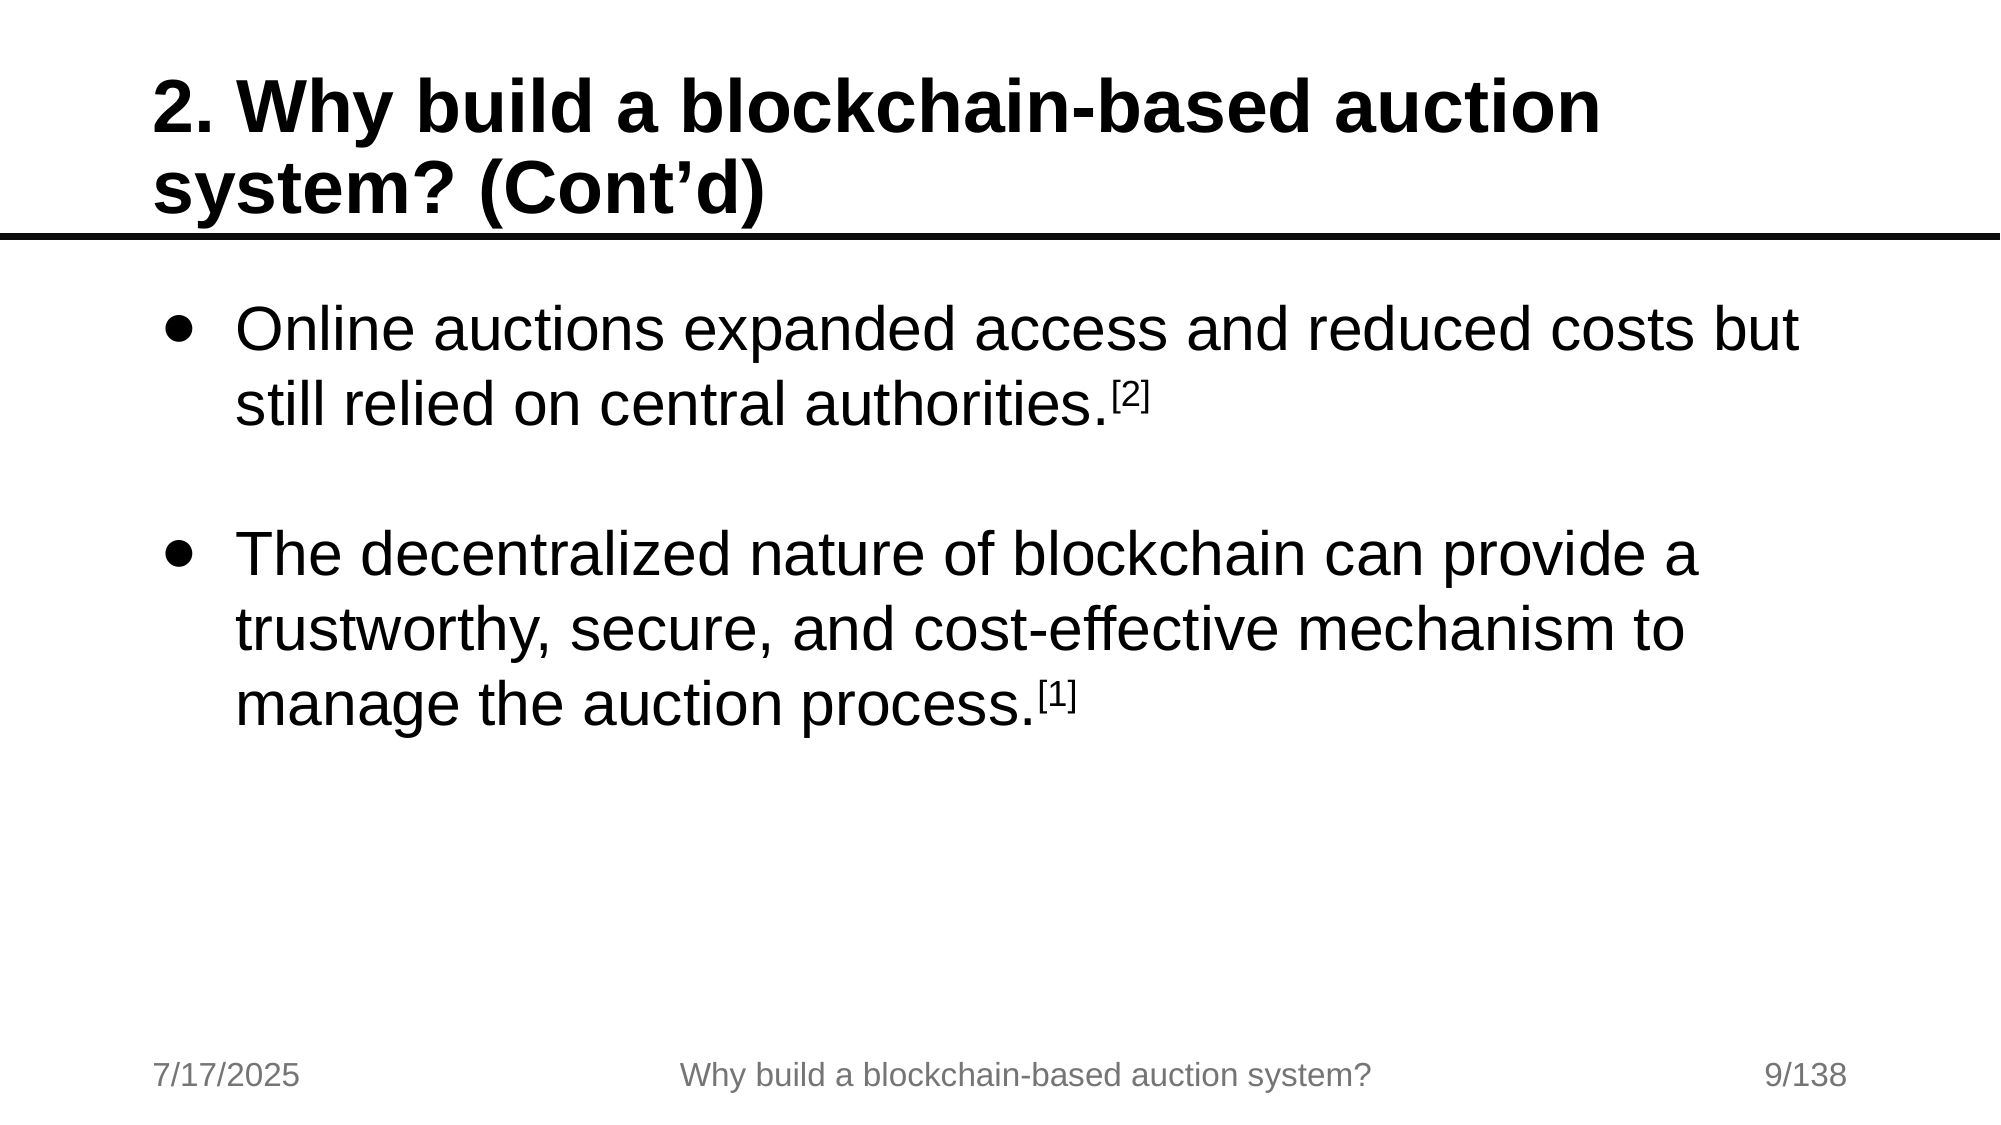

# 2. Why build a blockchain-based auction system? (Cont’d)
Online auctions expanded access and reduced costs but still relied on central authorities.[2]

The decentralized nature of blockchain can provide a trustworthy, secure, and cost-effective mechanism to manage the auction process.[1]

7/17/2025
Why build a blockchain-based auction system?
9/138